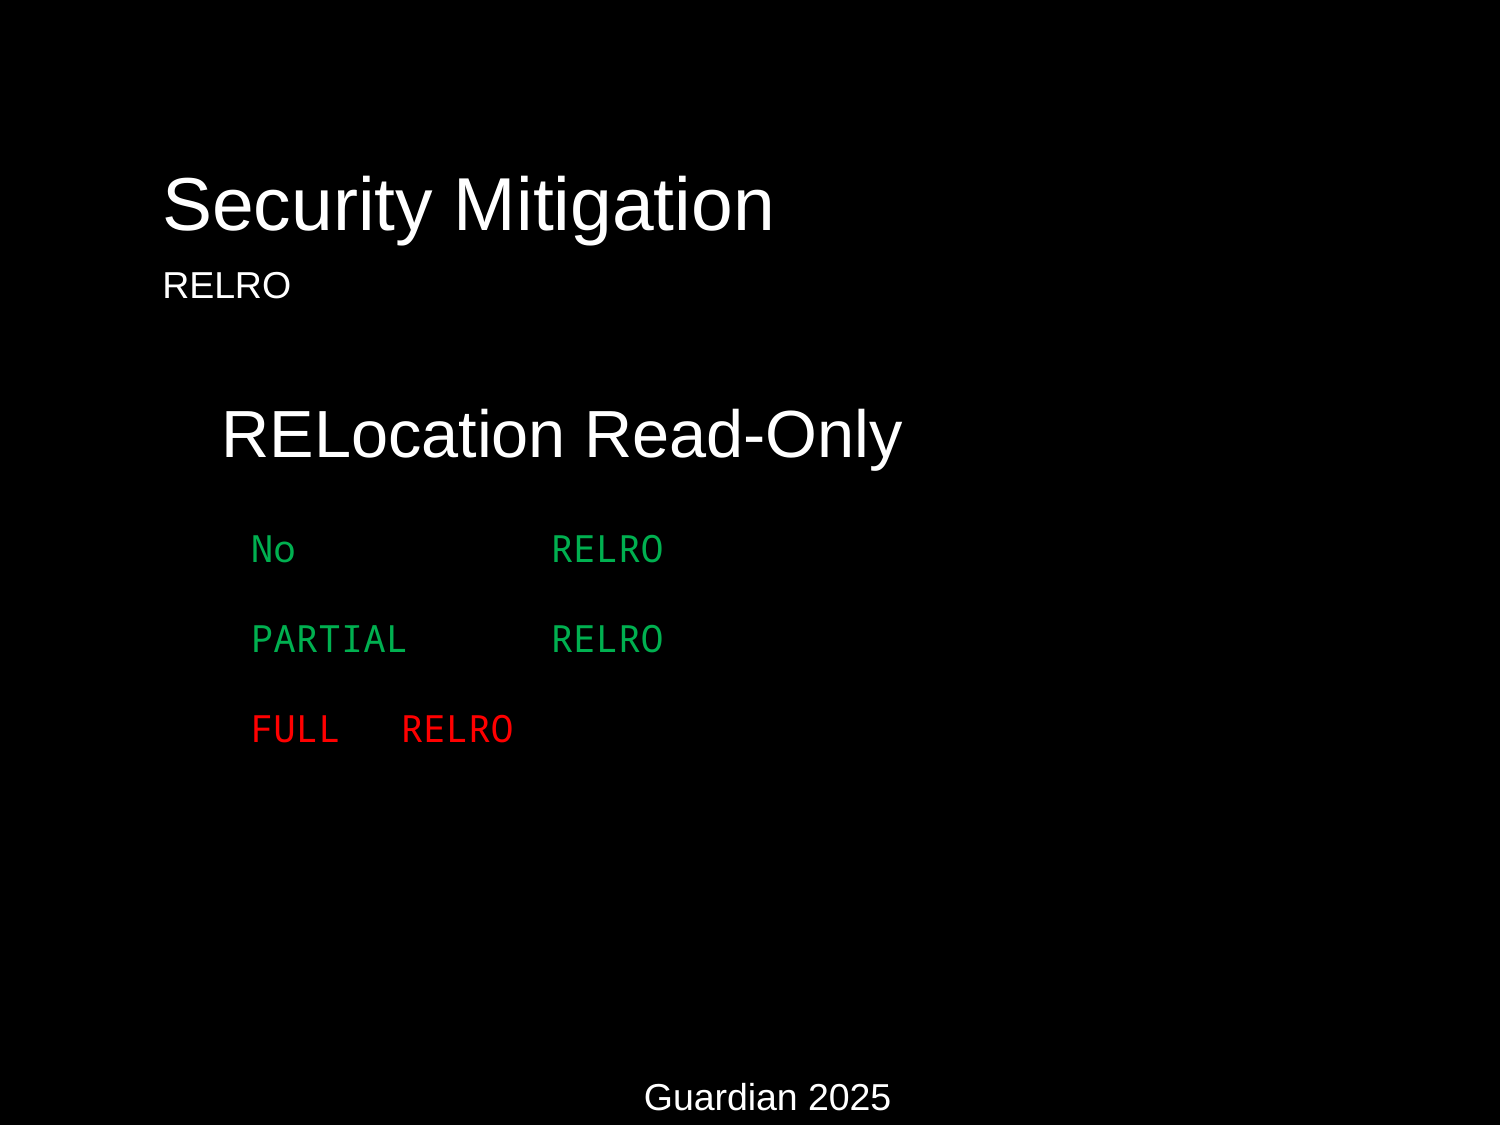

Security Mitigation
RELRO
RELocation Read-Only

No 		RELRO

PARTIAL	RELRO

FULL 	RELRO

Guardian 2025